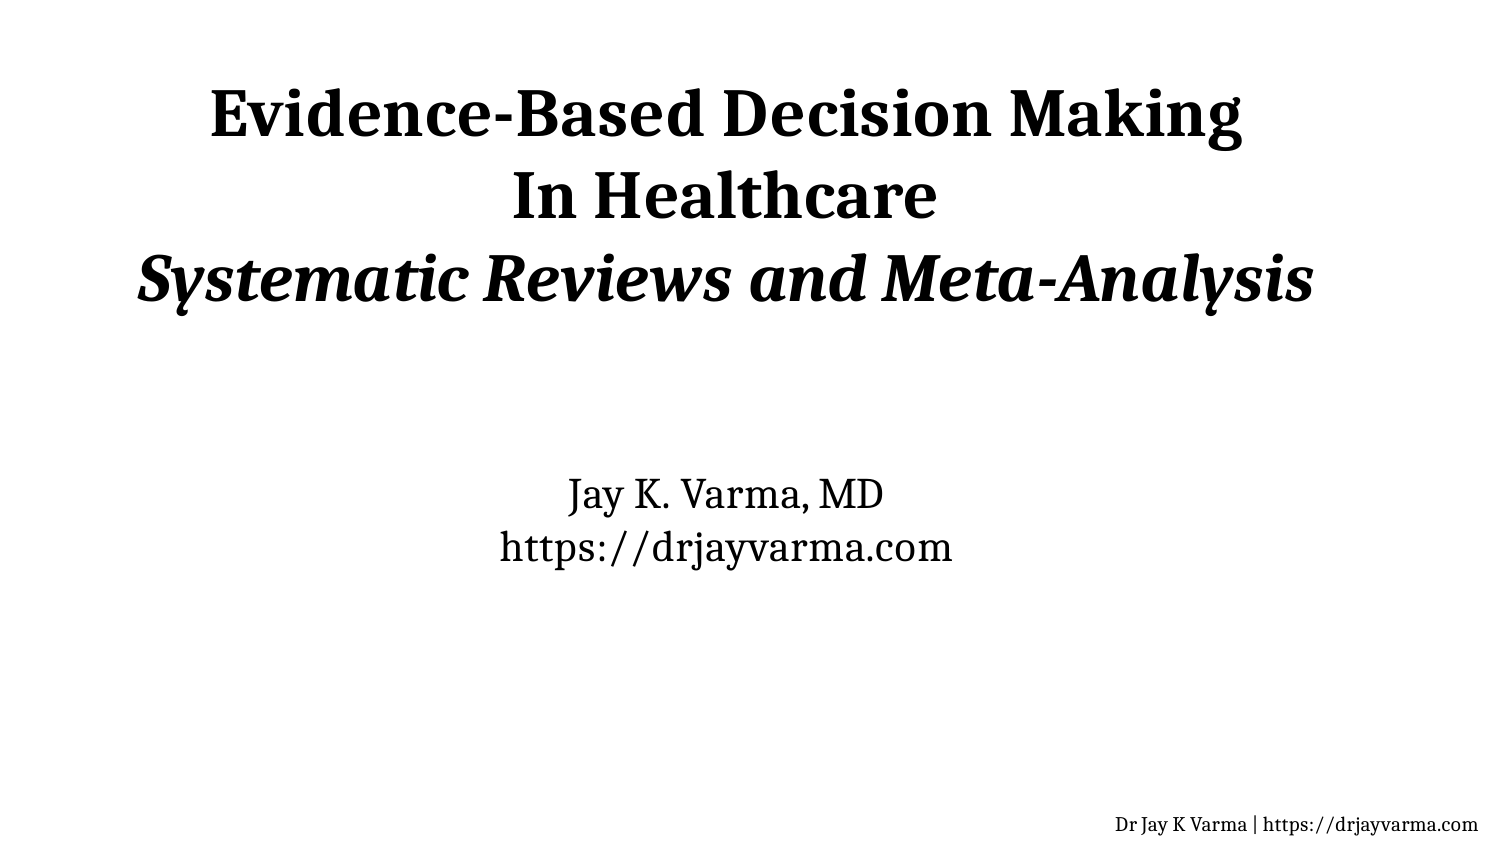

Evidence-Based Decision Making
In Healthcare
Systematic Reviews and Meta-Analysis

Jay K. Varma, MD
https://drjayvarma.com
Dr Jay K Varma | https://drjayvarma.com